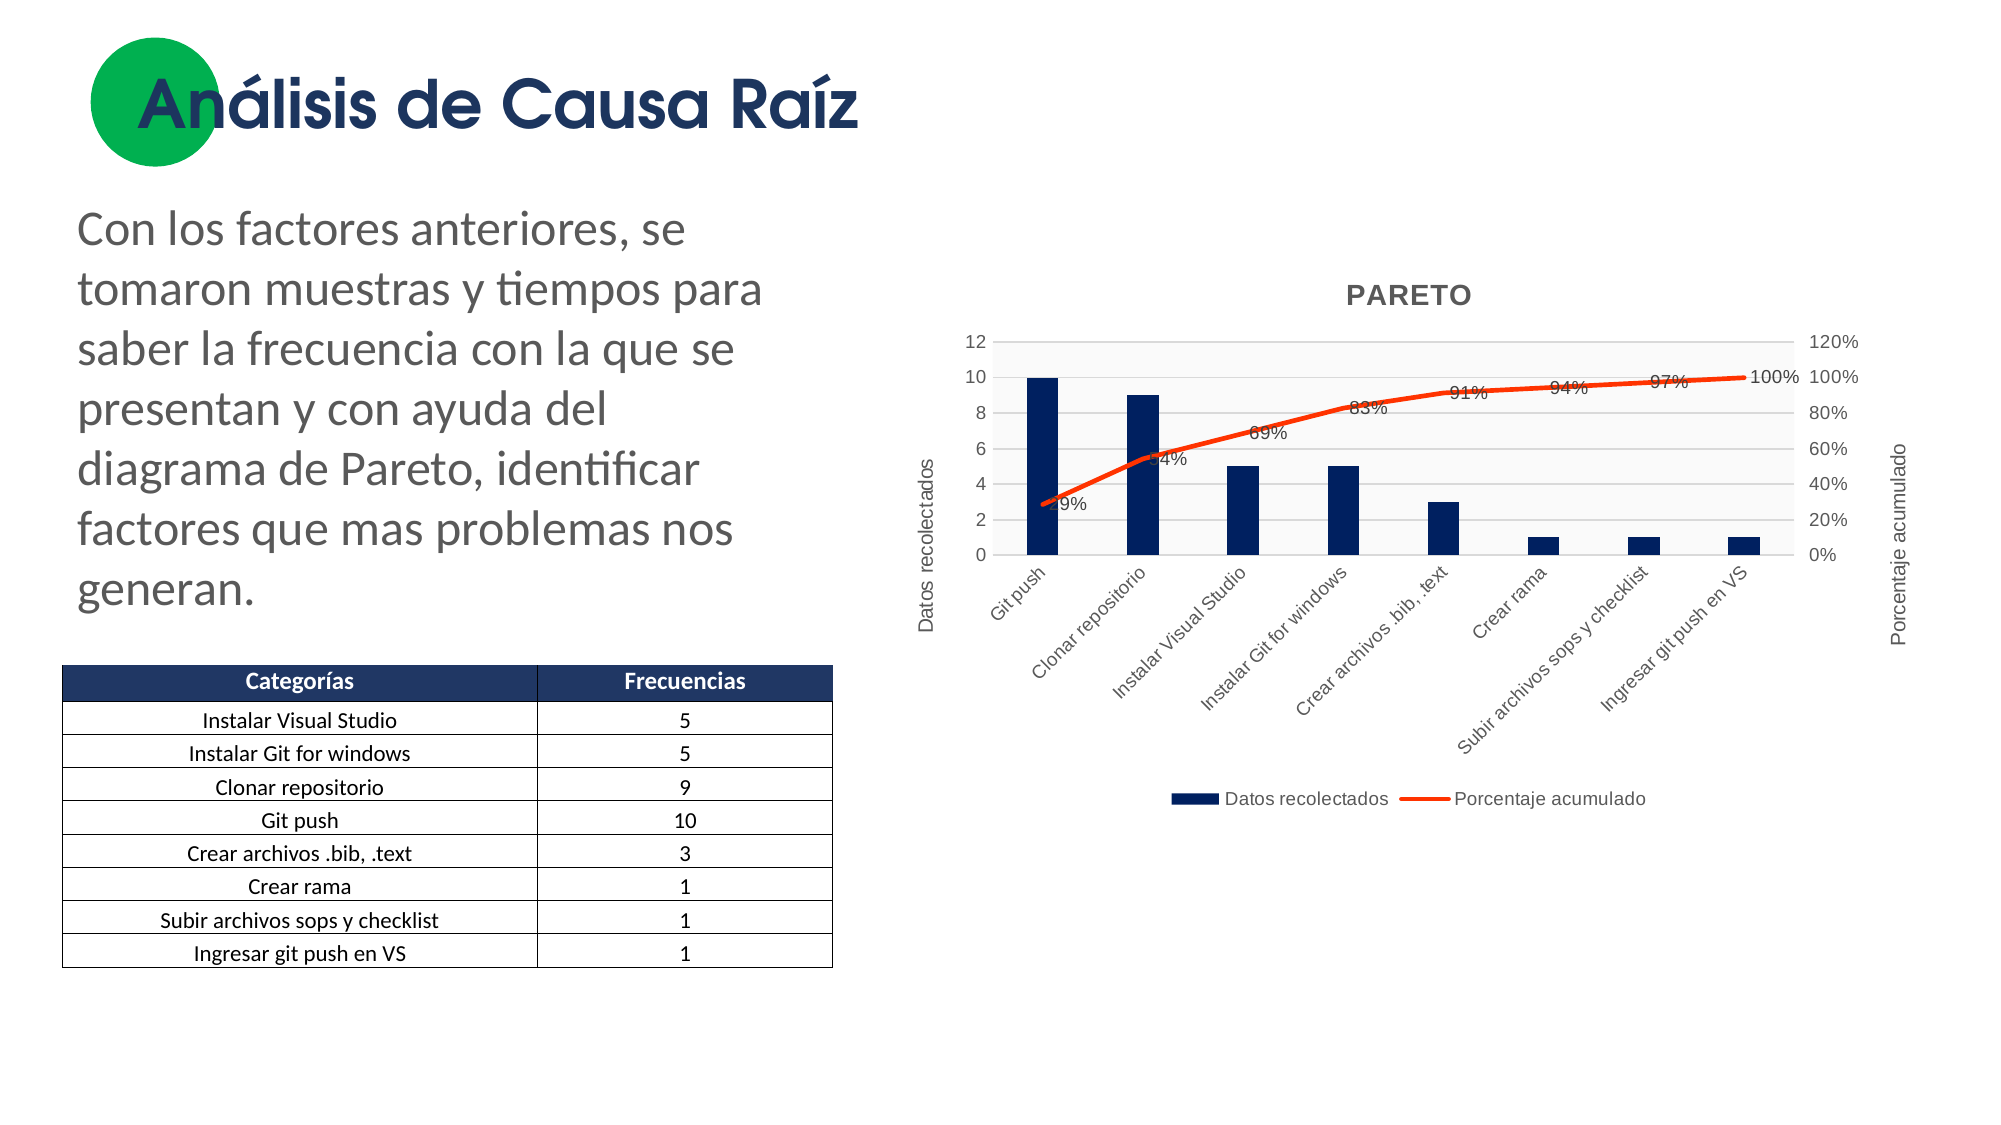

# Análisis de Causa Raíz
Con los factores anteriores, se tomaron muestras y tiempos para saber la frecuencia con la que se presentan y con ayuda del diagrama de Pareto, identificar factores que mas problemas nos generan.

### Chart: PARETO

| Category |  | Porcentaje acumulado |
|---|---|---|
| Git push | 10.0 | 0.2857142857142857 |
| Clonar repositorio | 9.0 | 0.5428571428571428 |
| Instalar Visual Studio | 5.0 | 0.6857142857142857 |
| Instalar Git for windows | 5.0 | 0.8285714285714285 |
| Crear archivos .bib, .text | 3.0 | 0.9142857142857143 |
| Crear rama | 1.0 | 0.9428571428571428 |
| Subir archivos sops y checklist | 1.0 | 0.9714285714285714 |
| Ingresar git push en VS | 1.0 | 1.0 |
| Categorías | Frecuencias |
| --- | --- |
| Instalar Visual Studio | 5 |
| Instalar Git for windows | 5 |
| Clonar repositorio | 9 |
| Git push | 10 |
| Crear archivos .bib, .text | 3 |
| Crear rama | 1 |
| Subir archivos sops y checklist | 1 |
| Ingresar git push en VS | 1 |